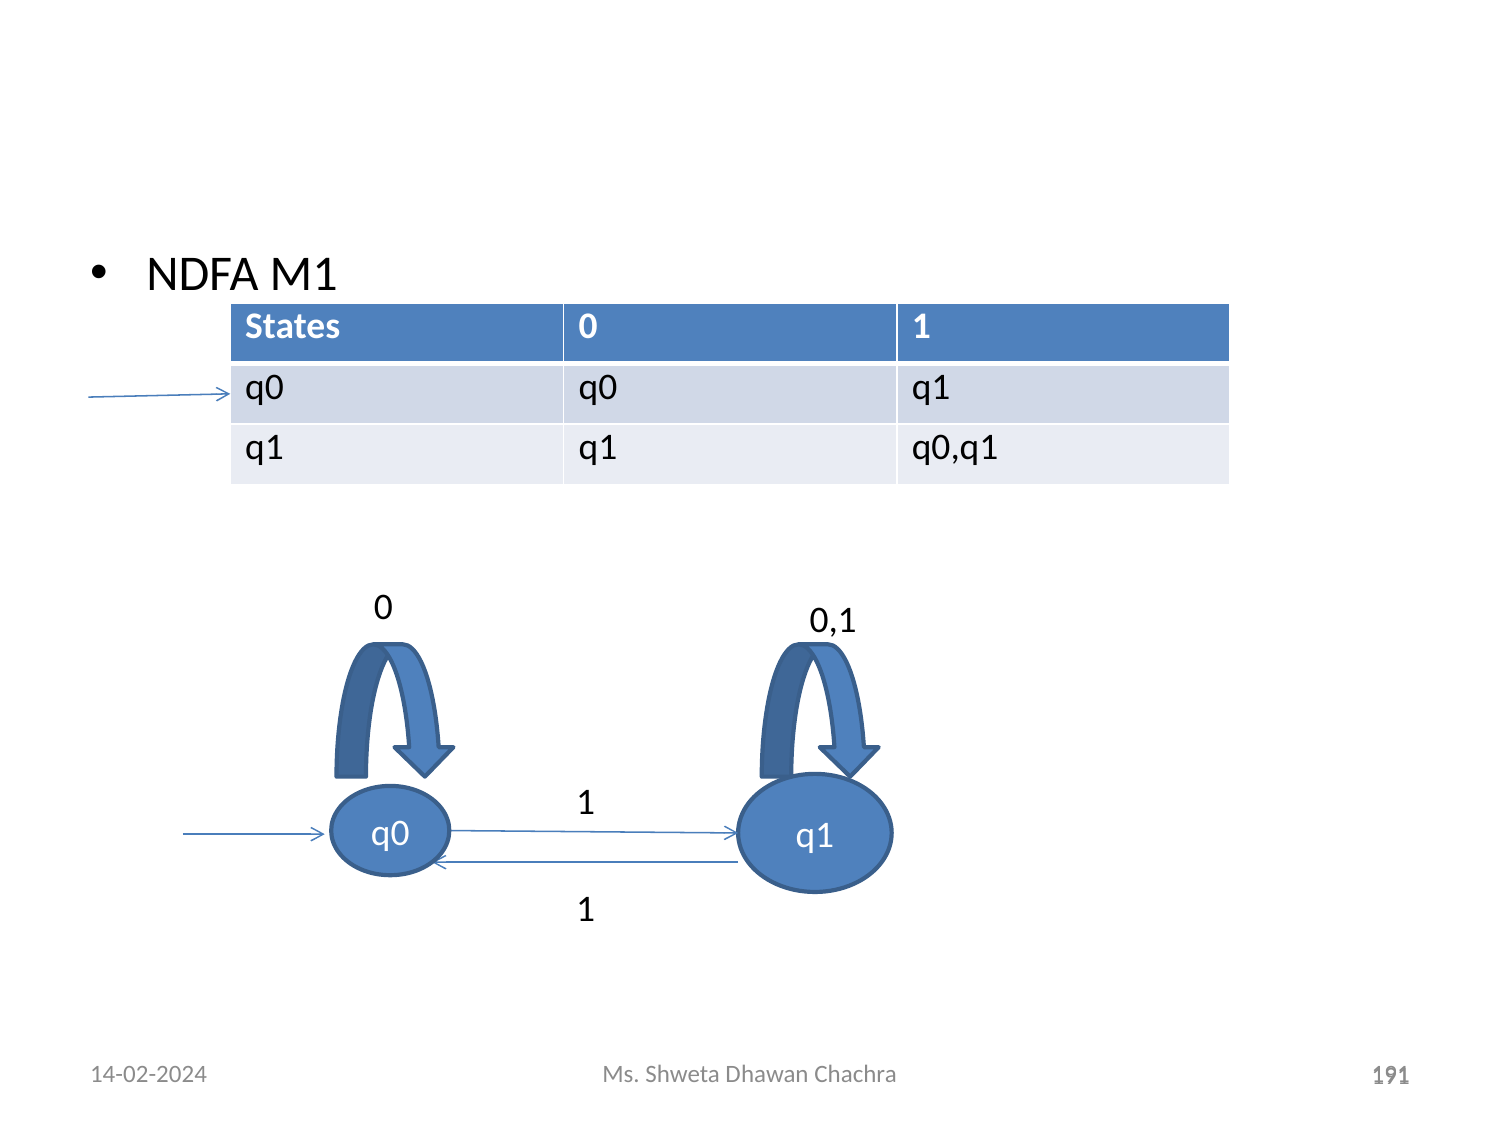

#
NDFA M1

| States | 0 | 1 |
| --- | --- | --- |
| q0 | q0 | q1 |
| q1 | q1 | q0,q1 |
0
0,1

1
q1
q0
1
14-02-2024
Ms. Shweta Dhawan Chachra
191
191